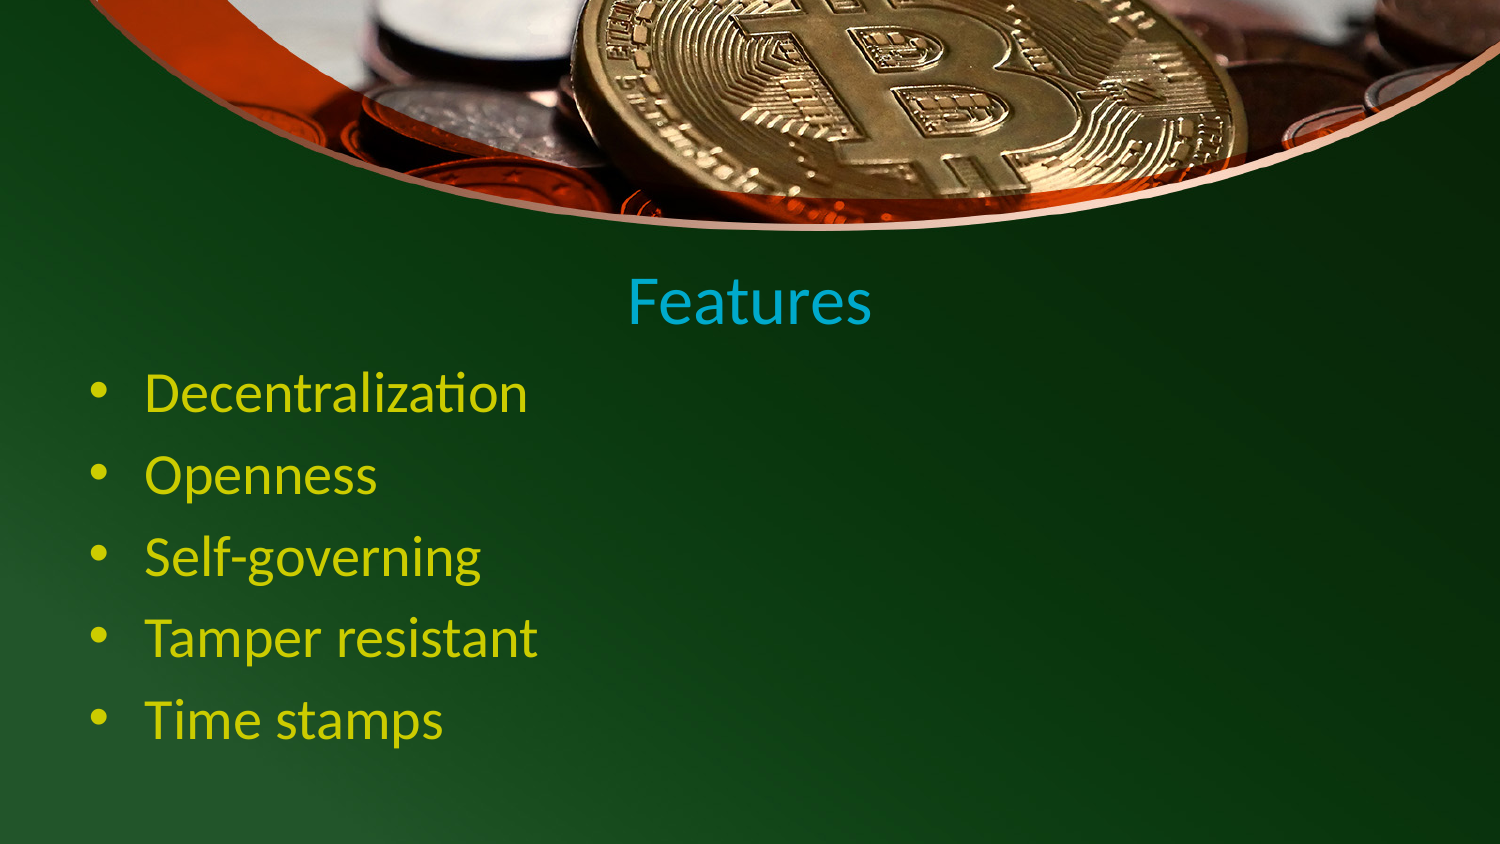

# Features
Decentralization
Openness
Self-governing
Tamper resistant
Time stamps